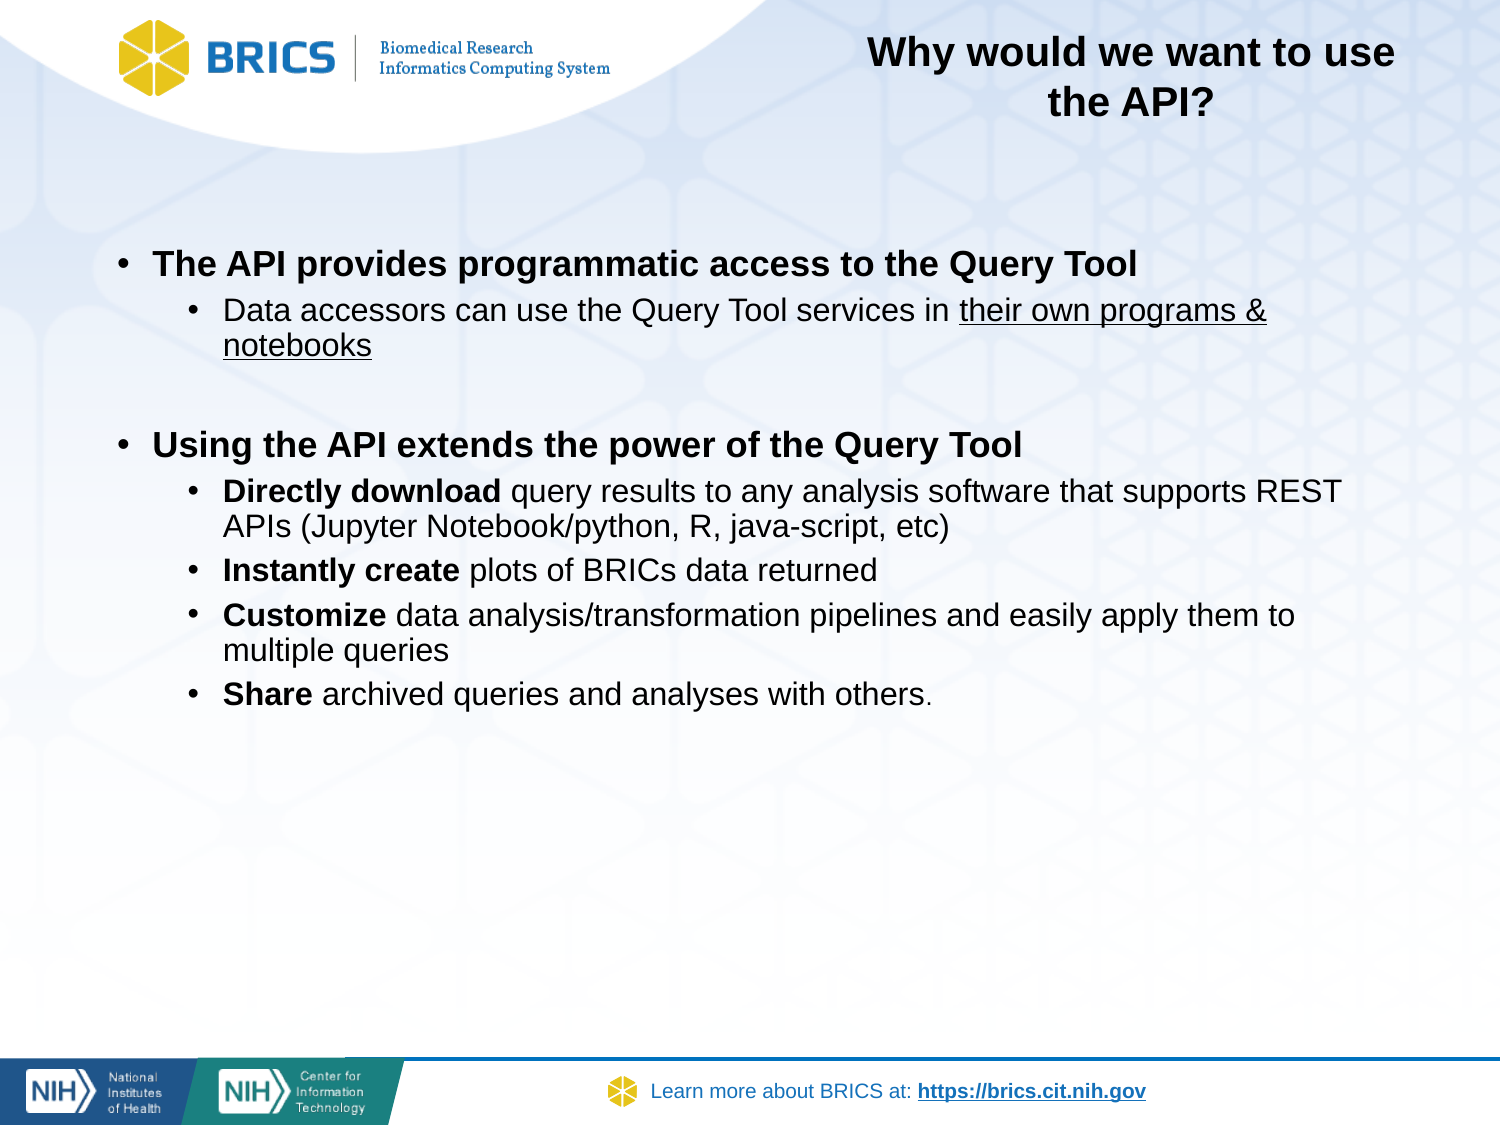

Why would we want to use the API?
The API provides programmatic access to the Query Tool
Data accessors can use the Query Tool services in their own programs & notebooks

Using the API extends the power of the Query Tool
Directly download query results to any analysis software that supports REST APIs (Jupyter Notebook/python, R, java-script, etc)
Instantly create plots of BRICs data returned
Customize data analysis/transformation pipelines and easily apply them to multiple queries
Share archived queries and analyses with others.